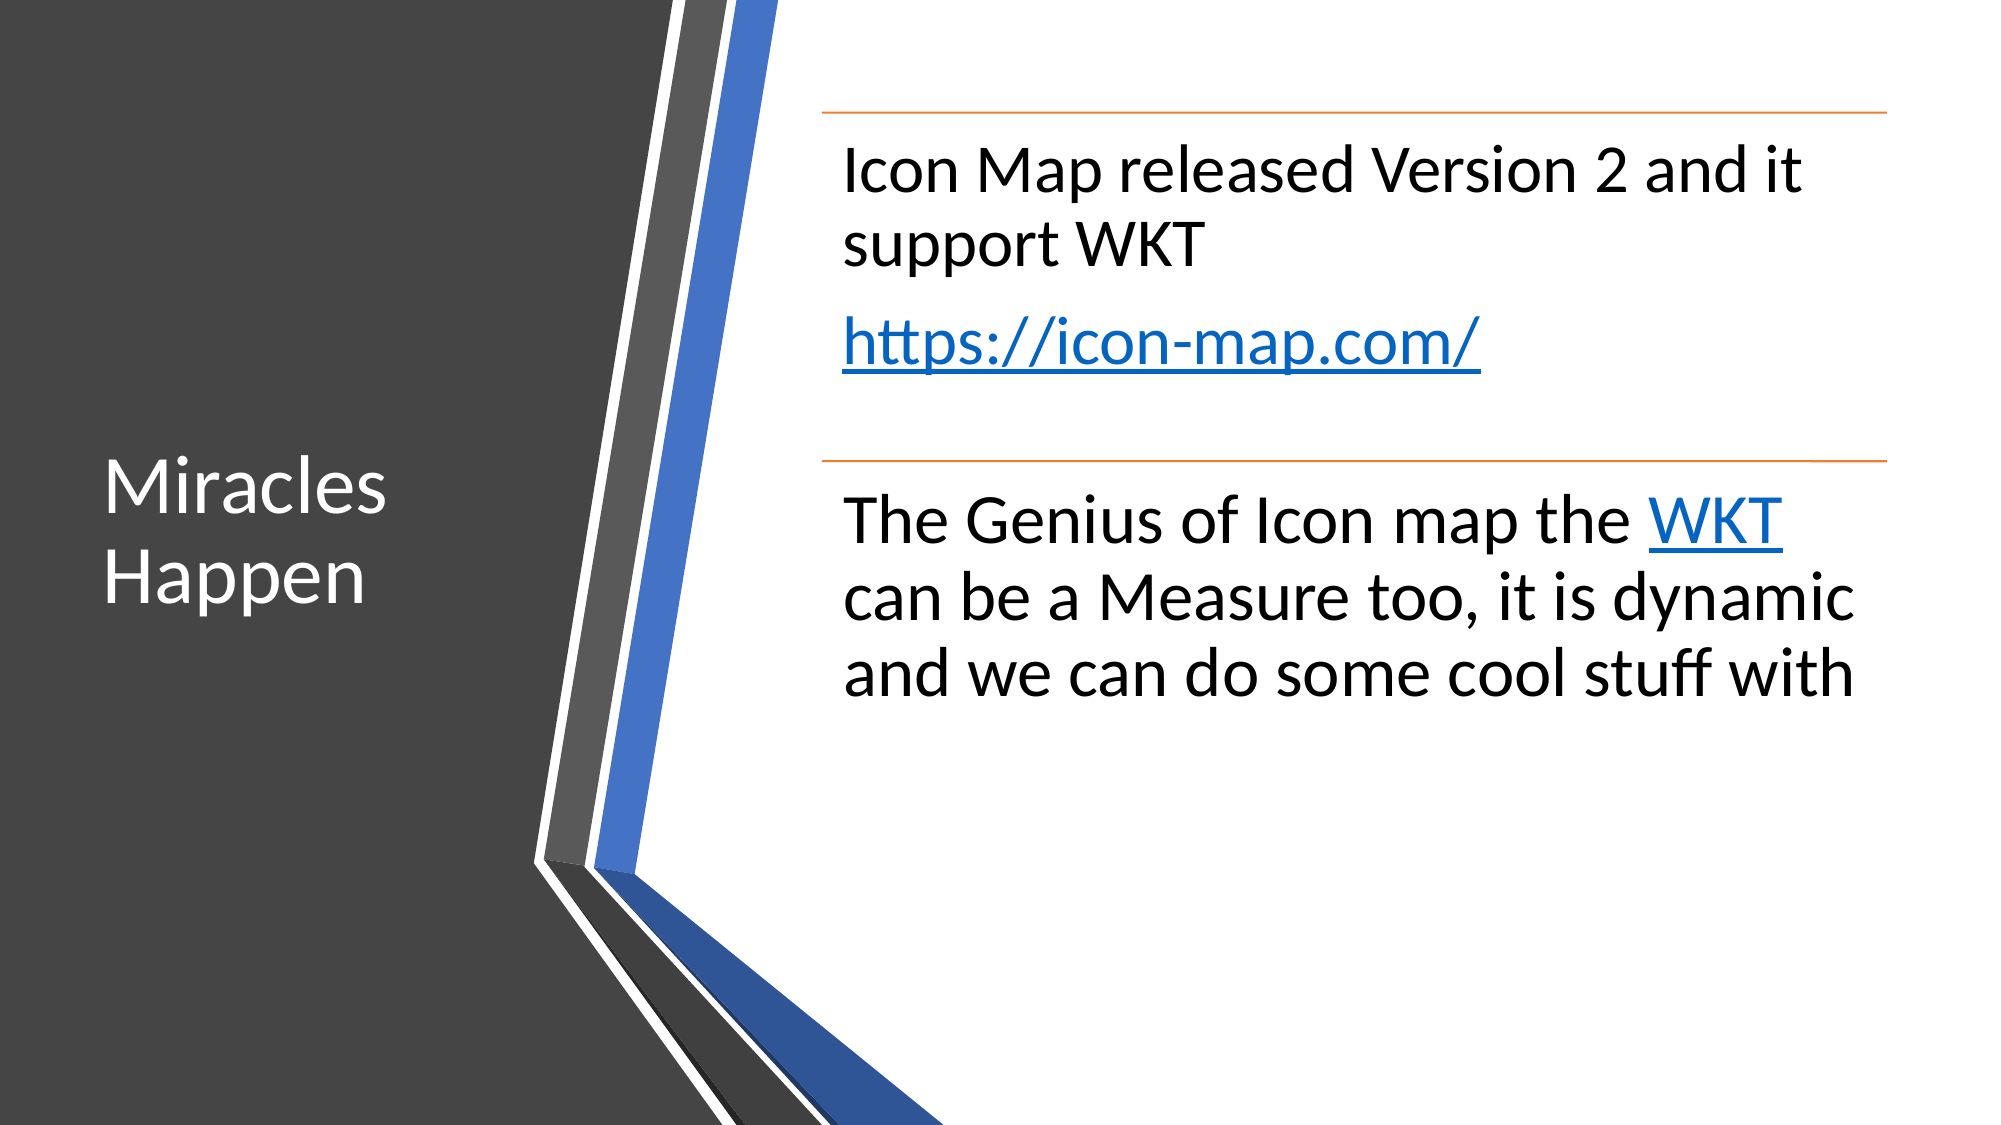

Icon Map released Version 2 and it support WKT
https://icon-map.com/

# Miracles Happen
The Genius of Icon map the WKT can be a Measure too, it is dynamic and we can do some cool stuff with